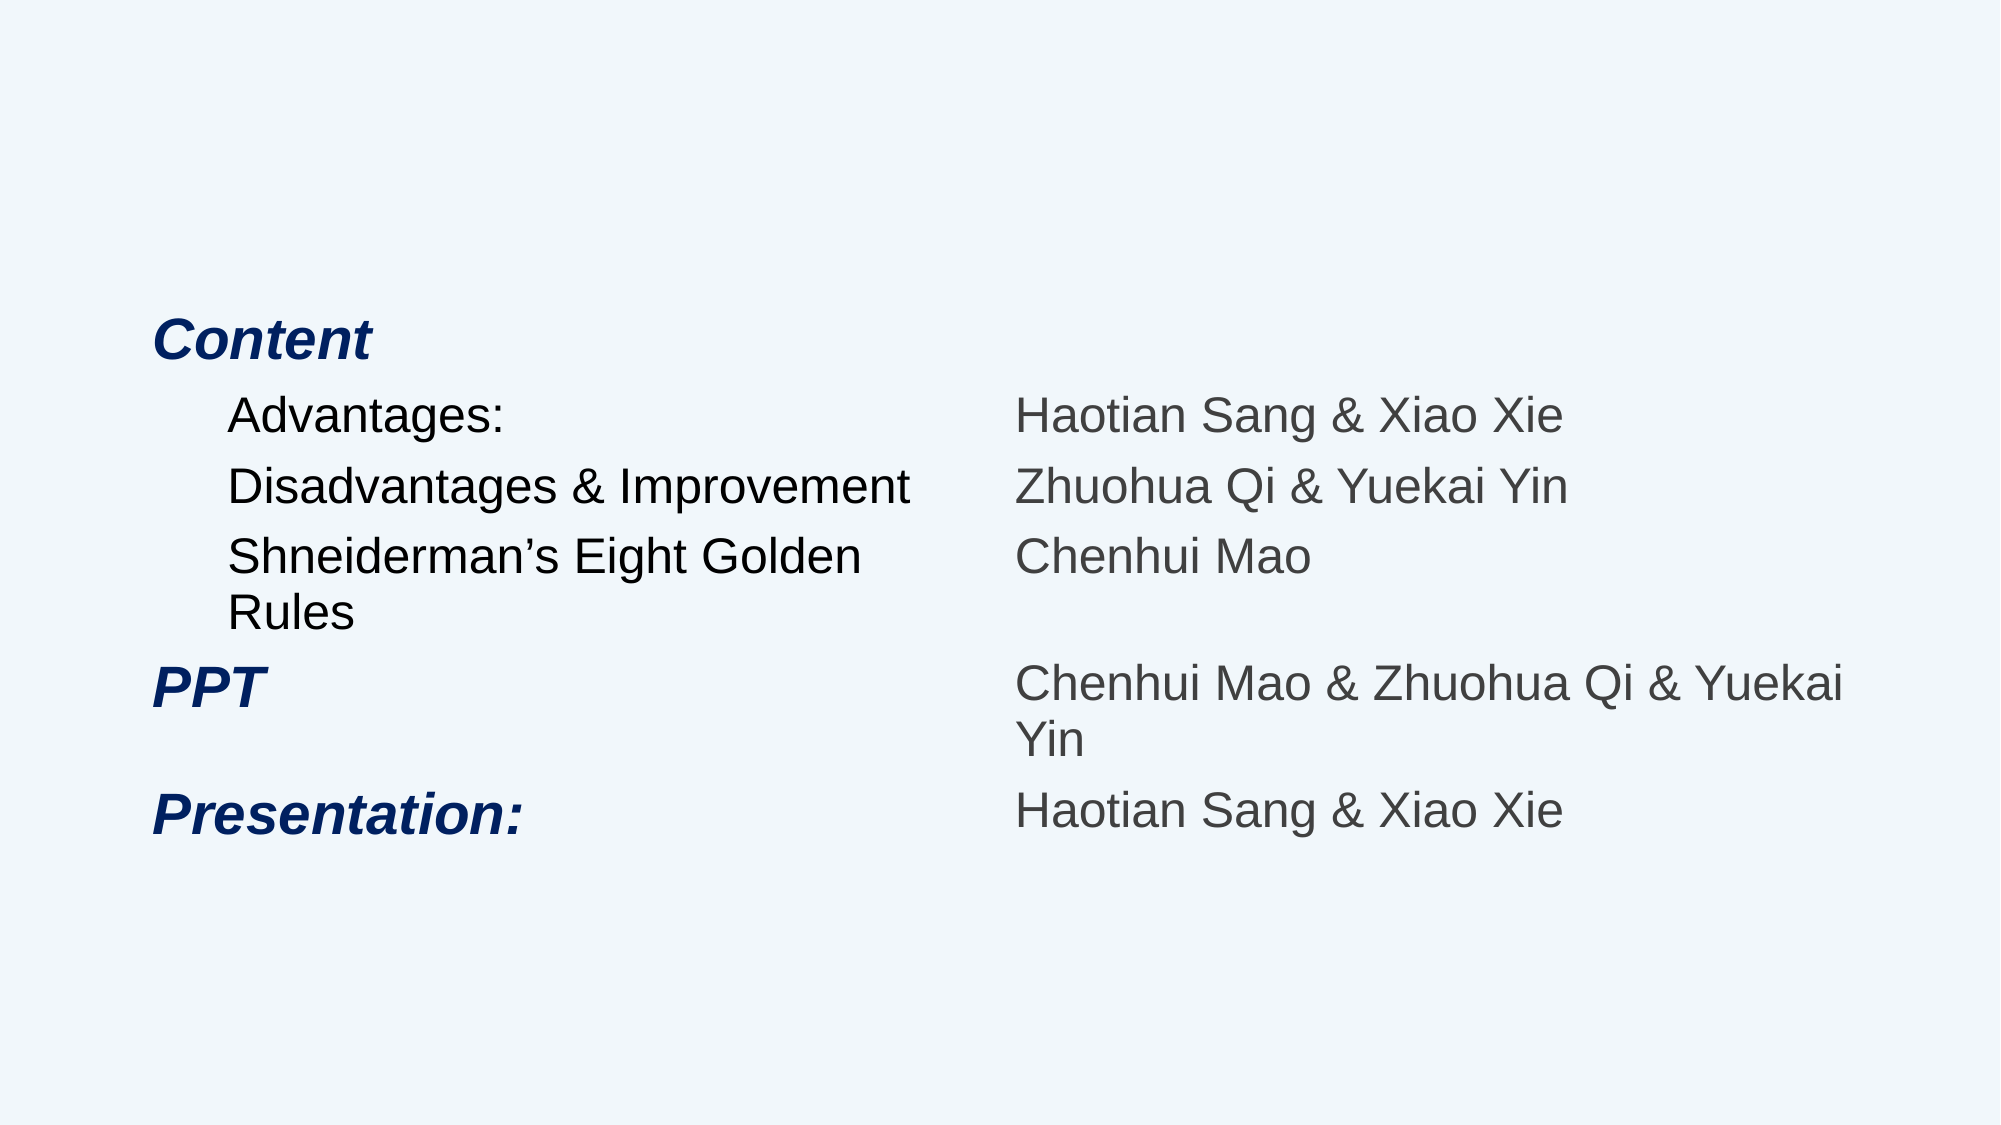

#
| Content |  |
| --- | --- |
| Advantages: | Haotian Sang & Xiao Xie |
| Disadvantages & Improvement | Zhuohua Qi & Yuekai Yin |
| Shneiderman’s Eight Golden Rules | Chenhui Mao |
| PPT | Chenhui Mao & Zhuohua Qi & Yuekai Yin |
| Presentation: | Haotian Sang & Xiao Xie |